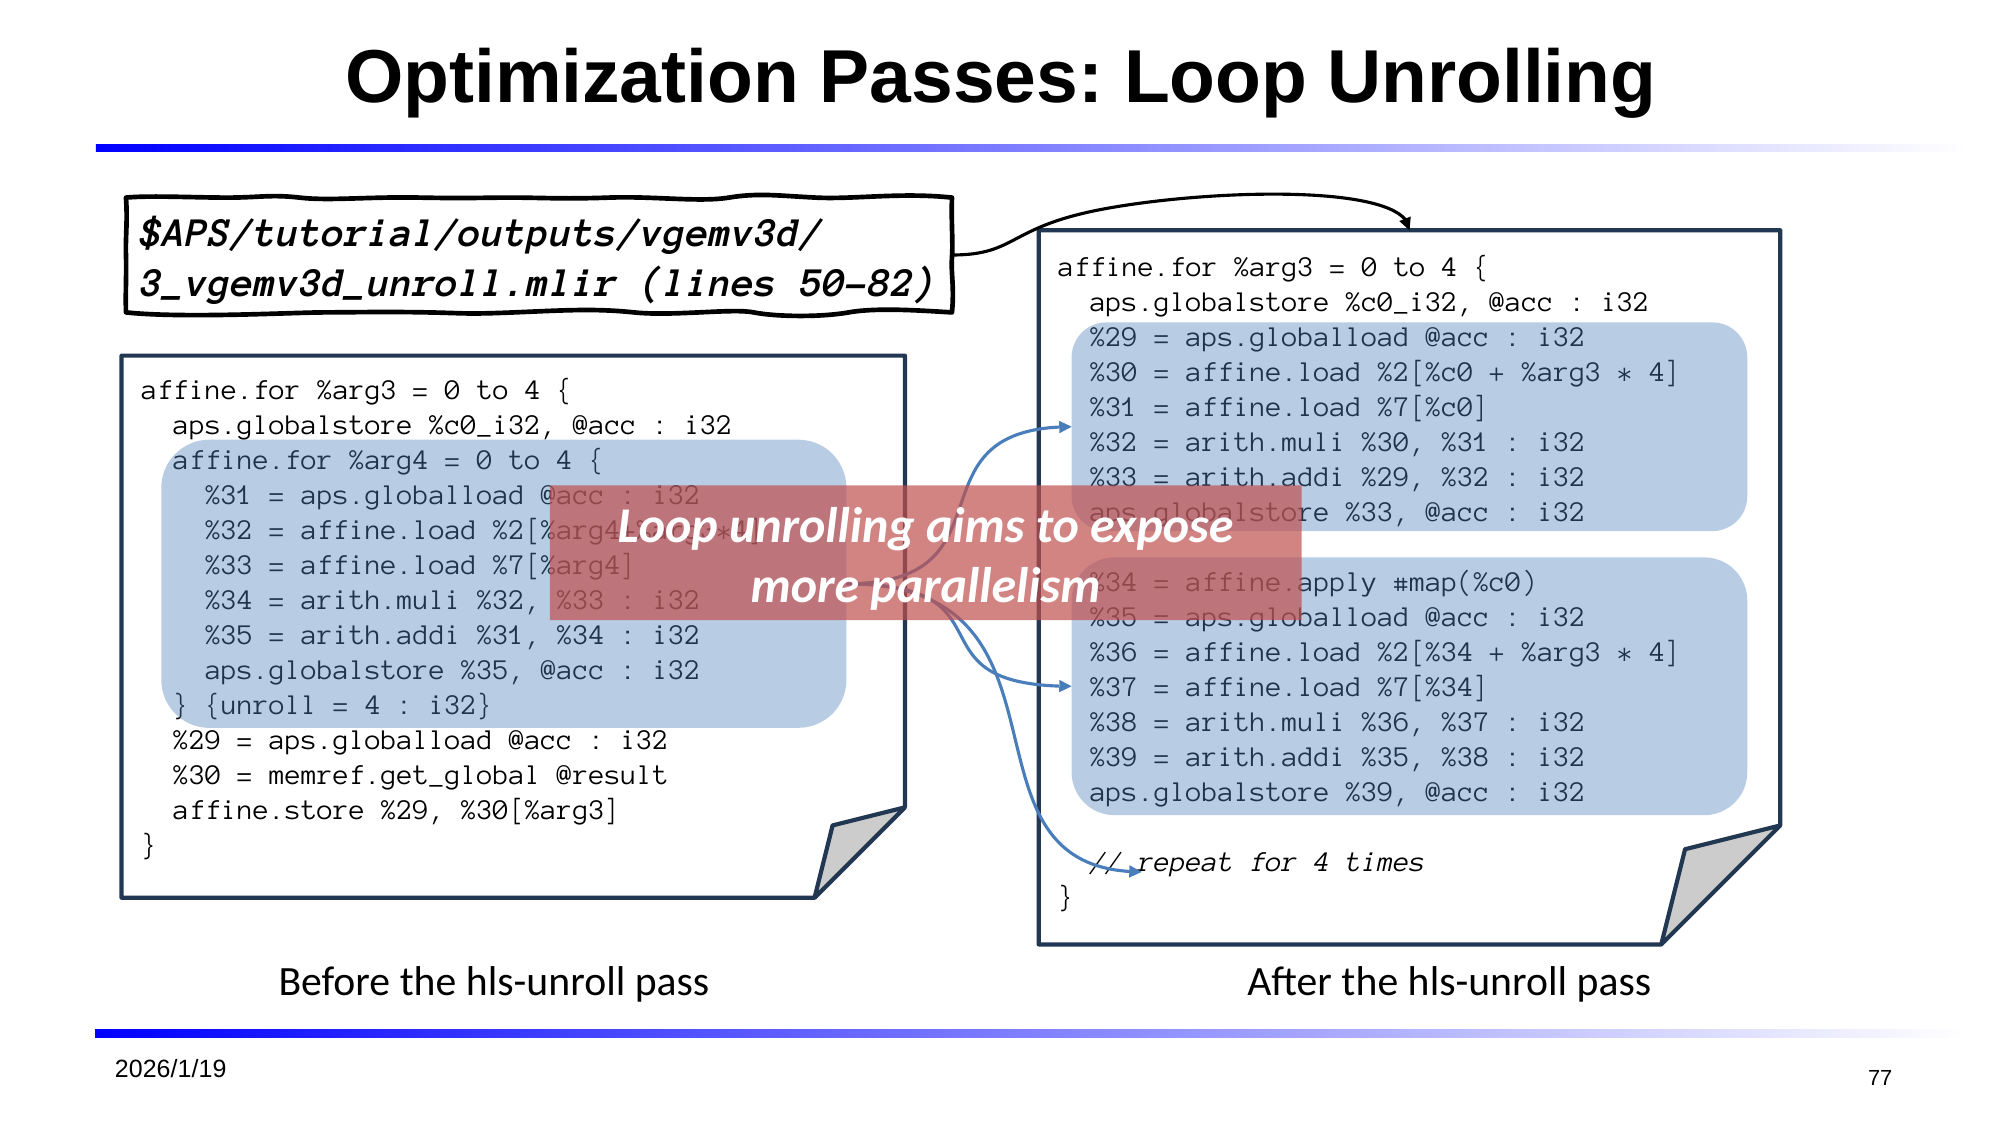

# Optimization Passes: Loop Unrolling
$APS/tutorial/outputs/vgemv3d/
3_vgemv3d_unroll.mlir (lines 50-82)

affine.for %arg3 = 0 to 4 {
  aps.globalstore %c0_i32, @acc : i32
  %29 = aps.globalload @acc : i32
  %30 = affine.load %2[%c0 + %arg3 * 4]
  %31 = affine.load %7[%c0]
  %32 = arith.muli %30, %31 : i32
  %33 = arith.addi %29, %32 : i32
  aps.globalstore %33, @acc : i32

  %34 = affine.apply #map(%c0)
  %35 = aps.globalload @acc : i32
  %36 = affine.load %2[%34 + %arg3 * 4]
  %37 = affine.load %7[%34]
  %38 = arith.muli %36, %37 : i32
  %39 = arith.addi %35, %38 : i32
  aps.globalstore %39, @acc : i32

  // repeat for 4 times
}

affine.for %arg3 = 0 to 4 {
  aps.globalstore %c0_i32, @acc : i32
  affine.for %arg4 = 0 to 4 {
    %31 = aps.globalload @acc : i32
    %32 = affine.load %2[%arg4+%arg3*4]
    %33 = affine.load %7[%arg4]
    %34 = arith.muli %32, %33 : i32
    %35 = arith.addi %31, %34 : i32
    aps.globalstore %35, @acc : i32
  } {unroll = 4 : i32}
  %29 = aps.globalload @acc : i32
  %30 = memref.get_global @result
  affine.store %29, %30[%arg3]
}

Loop unrolling aims to expose more parallelism

Before the hls-unroll pass
After the hls-unroll pass
2026/1/19
77